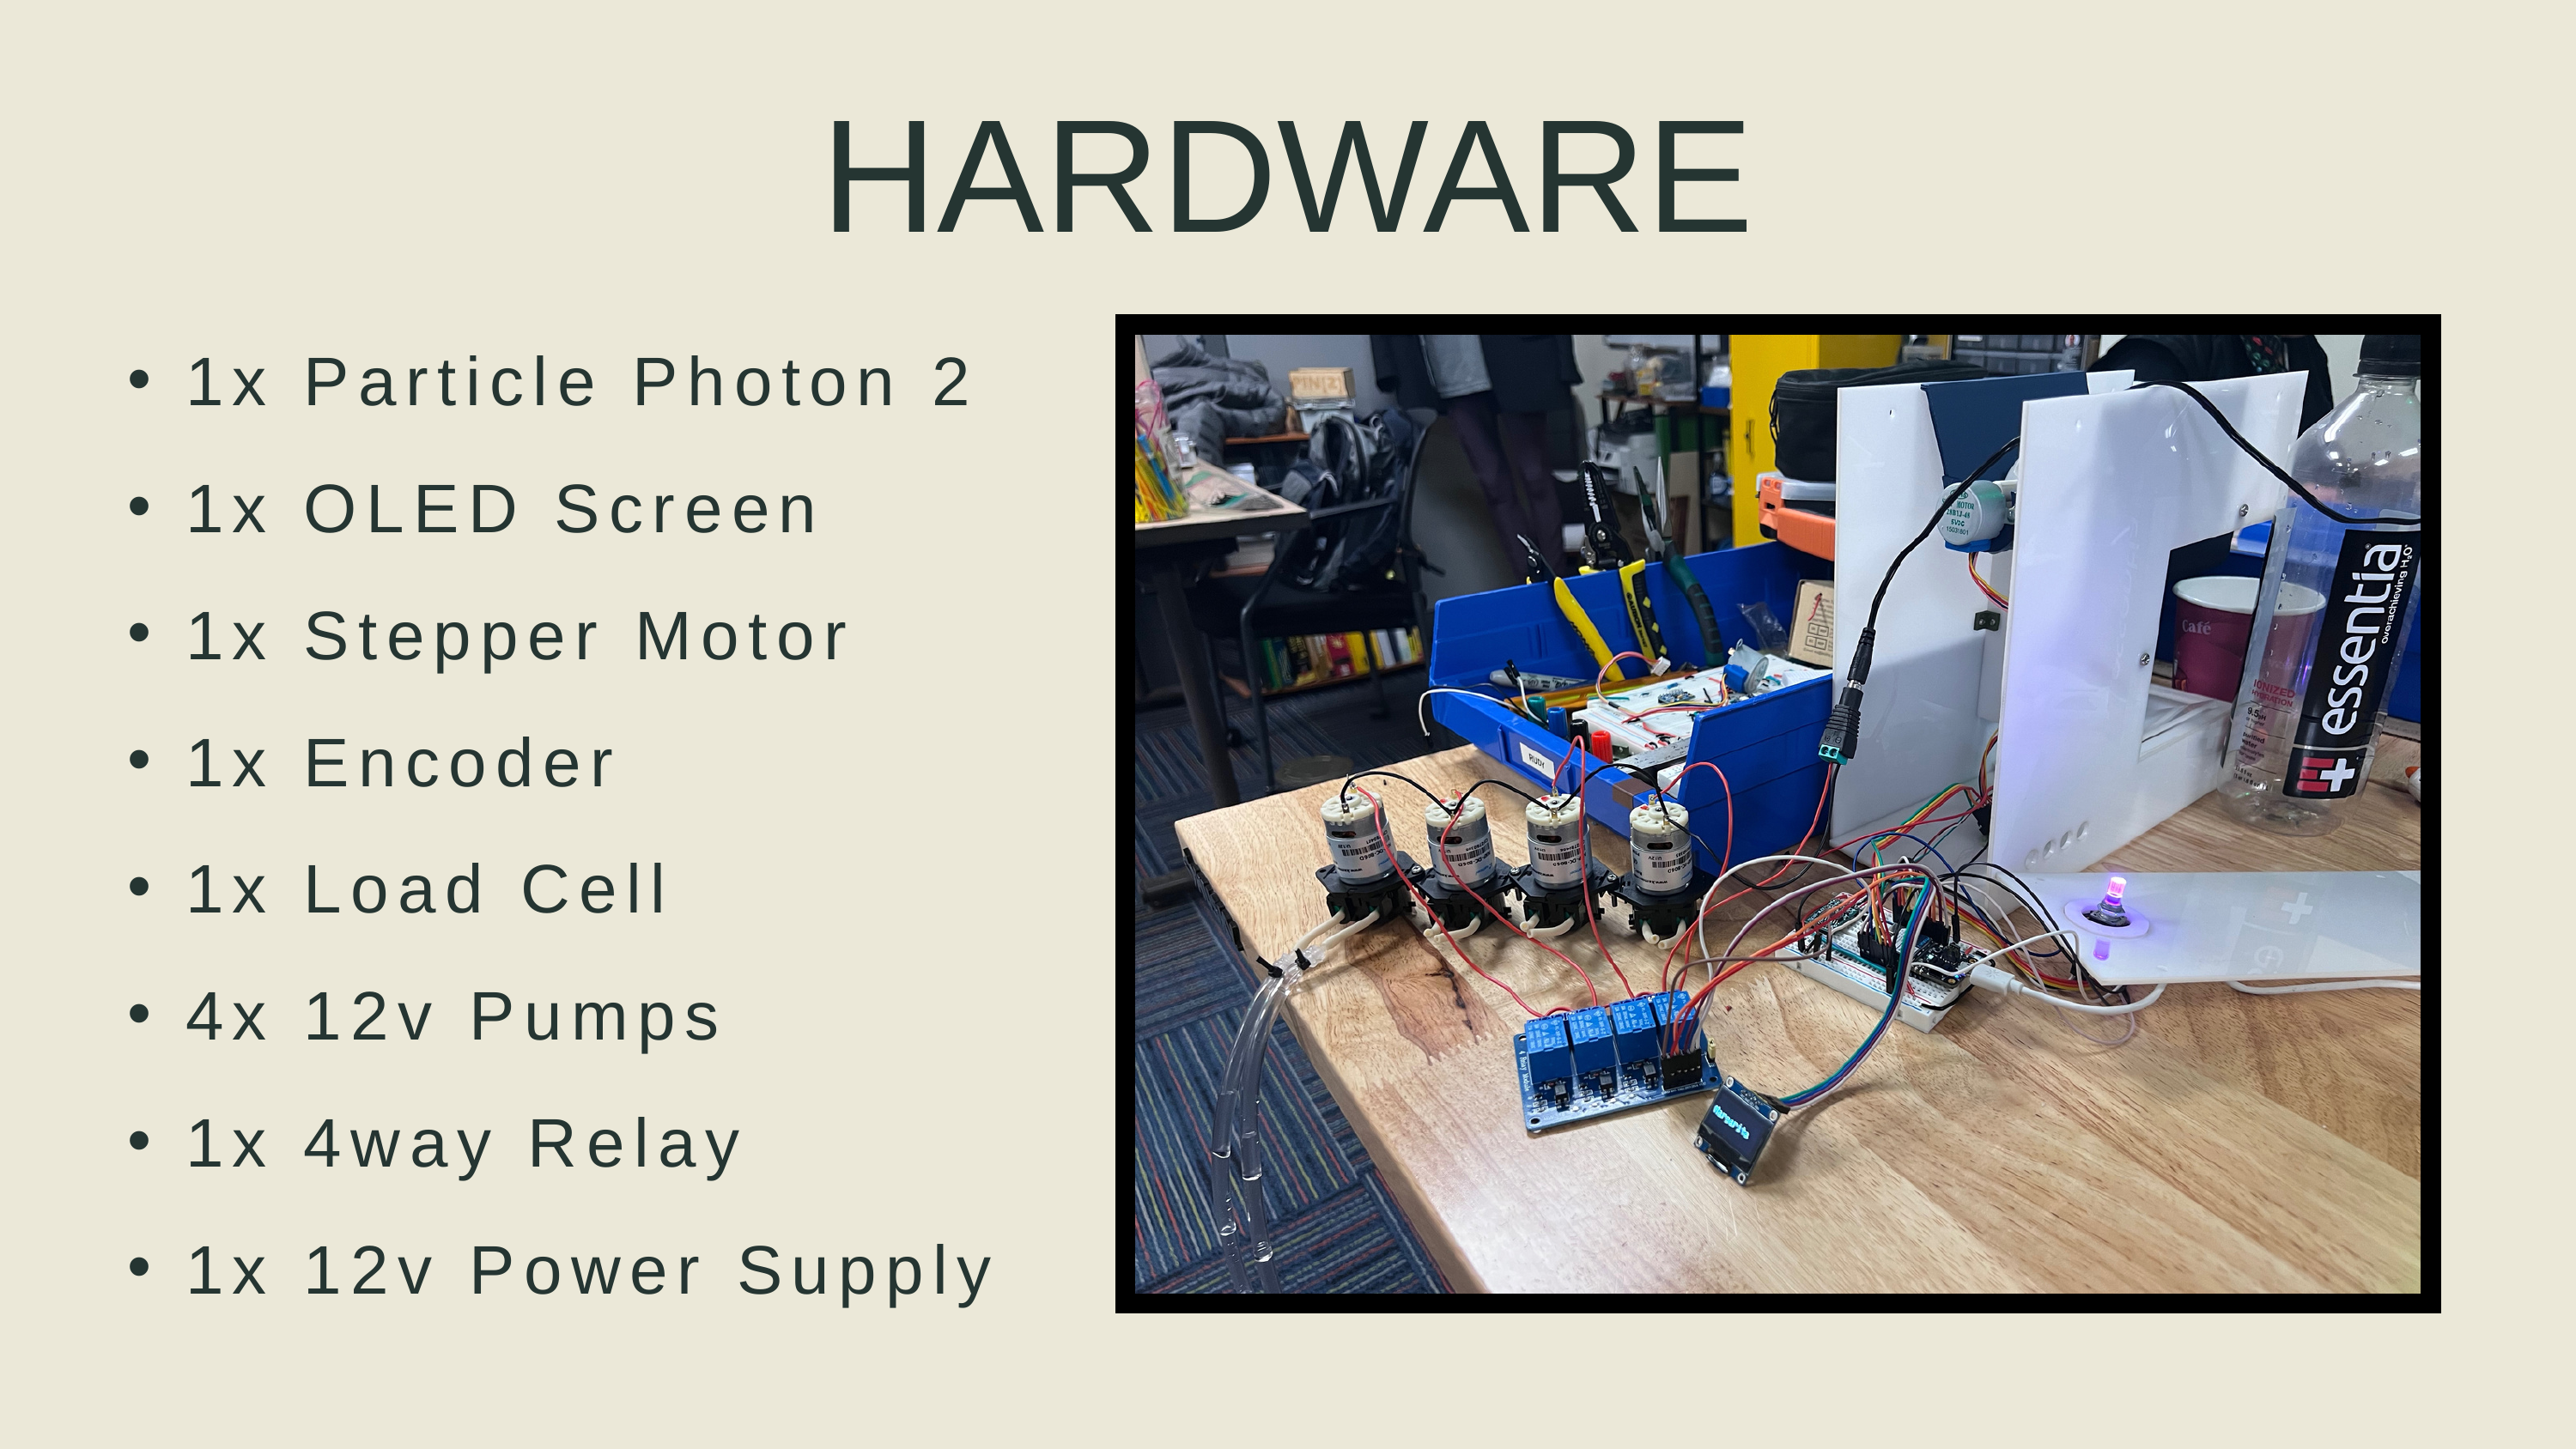

HARDWARE
1x Particle Photon 2
1x OLED Screen
1x Stepper Motor
1x Encoder
1x Load Cell
4x 12v Pumps
1x 4way Relay
1x 12v Power Supply